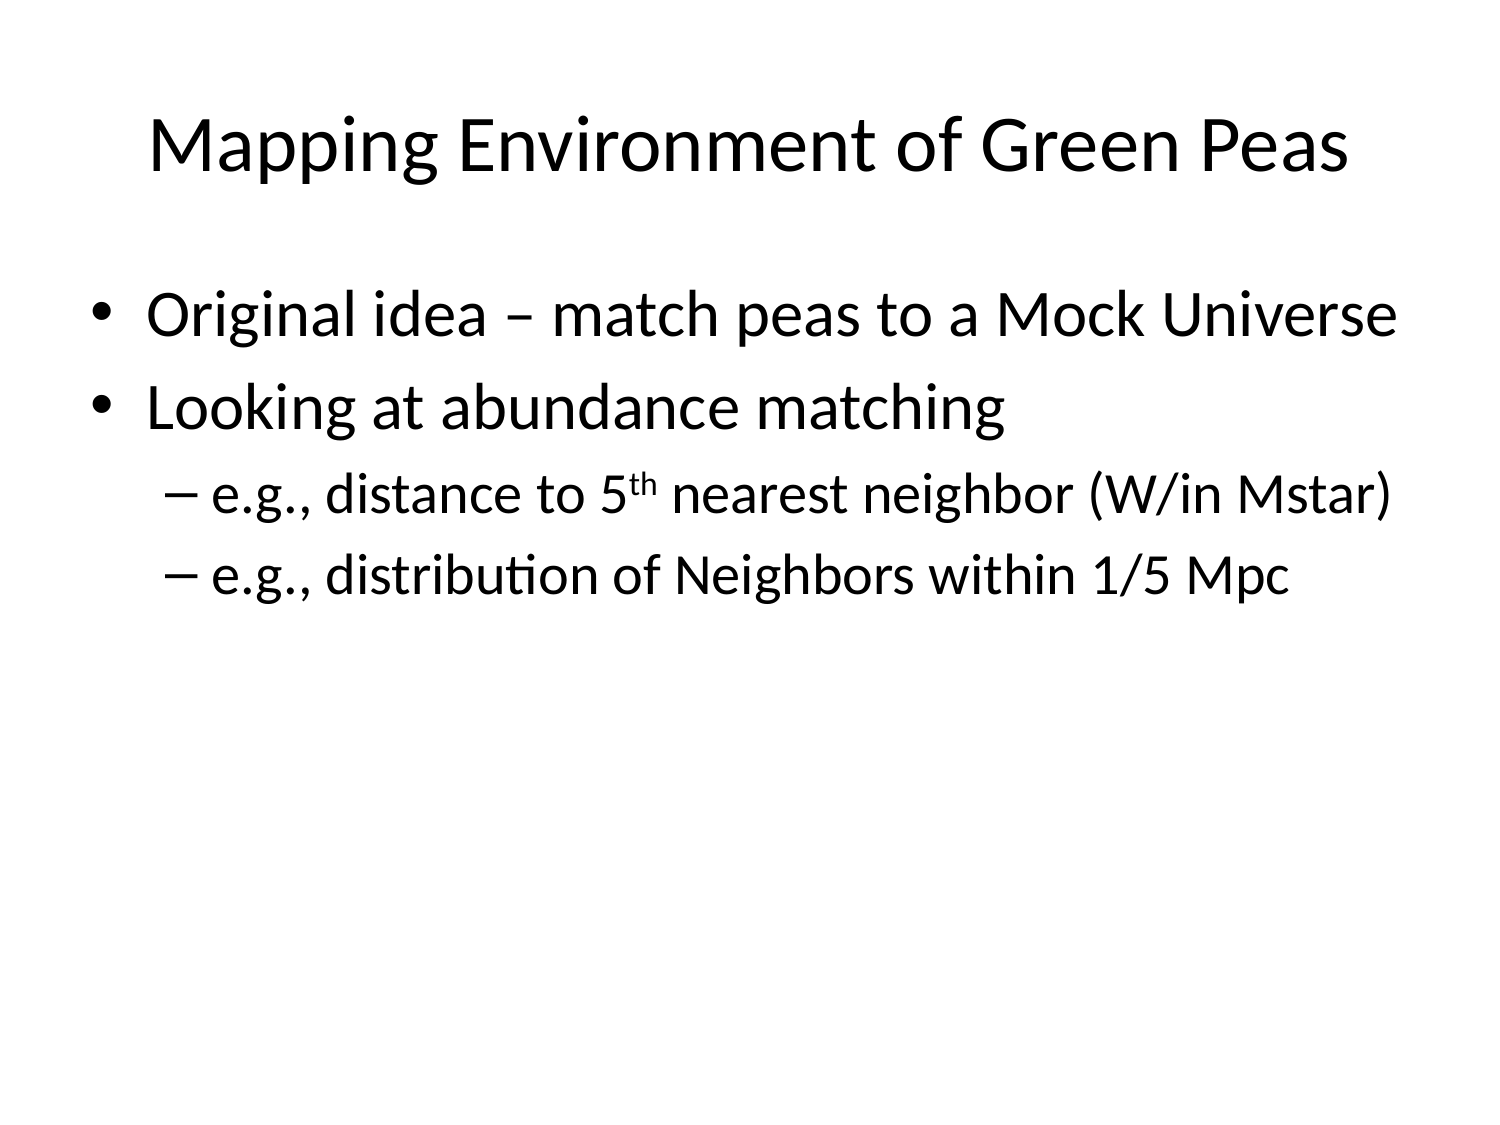

# Mapping Environment of Green Peas
Original idea – match peas to a Mock Universe
Looking at abundance matching
e.g., distance to 5th nearest neighbor (W/in Mstar)
e.g., distribution of Neighbors within 1/5 Mpc